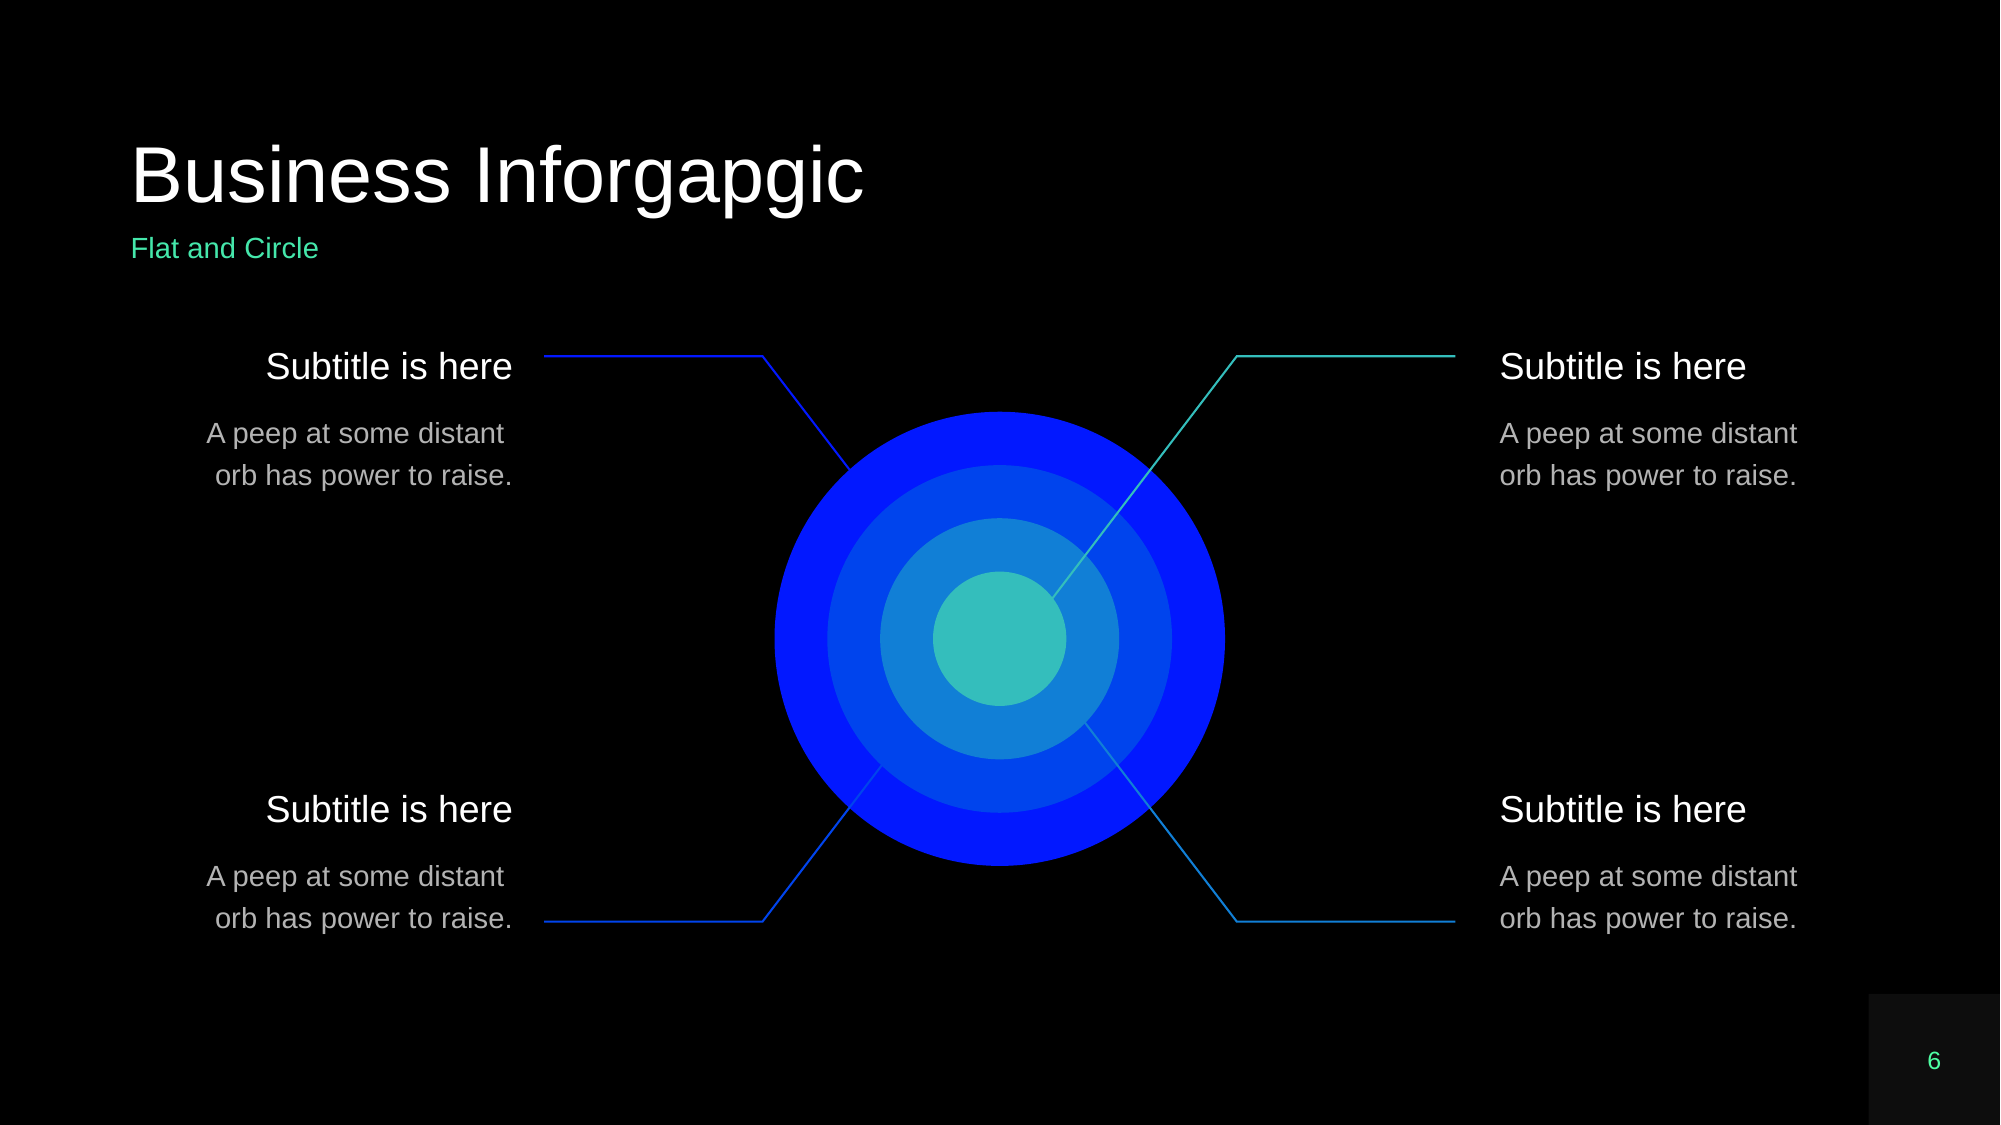

# Business Inforgapgic
Flat and Circle
Subtitle is here
A peep at some distant
orb has power to raise.
Subtitle is here
A peep at some distant
orb has power to raise.

Subtitle is here
A peep at some distant
orb has power to raise.
Subtitle is here
A peep at some distant
orb has power to raise.
6